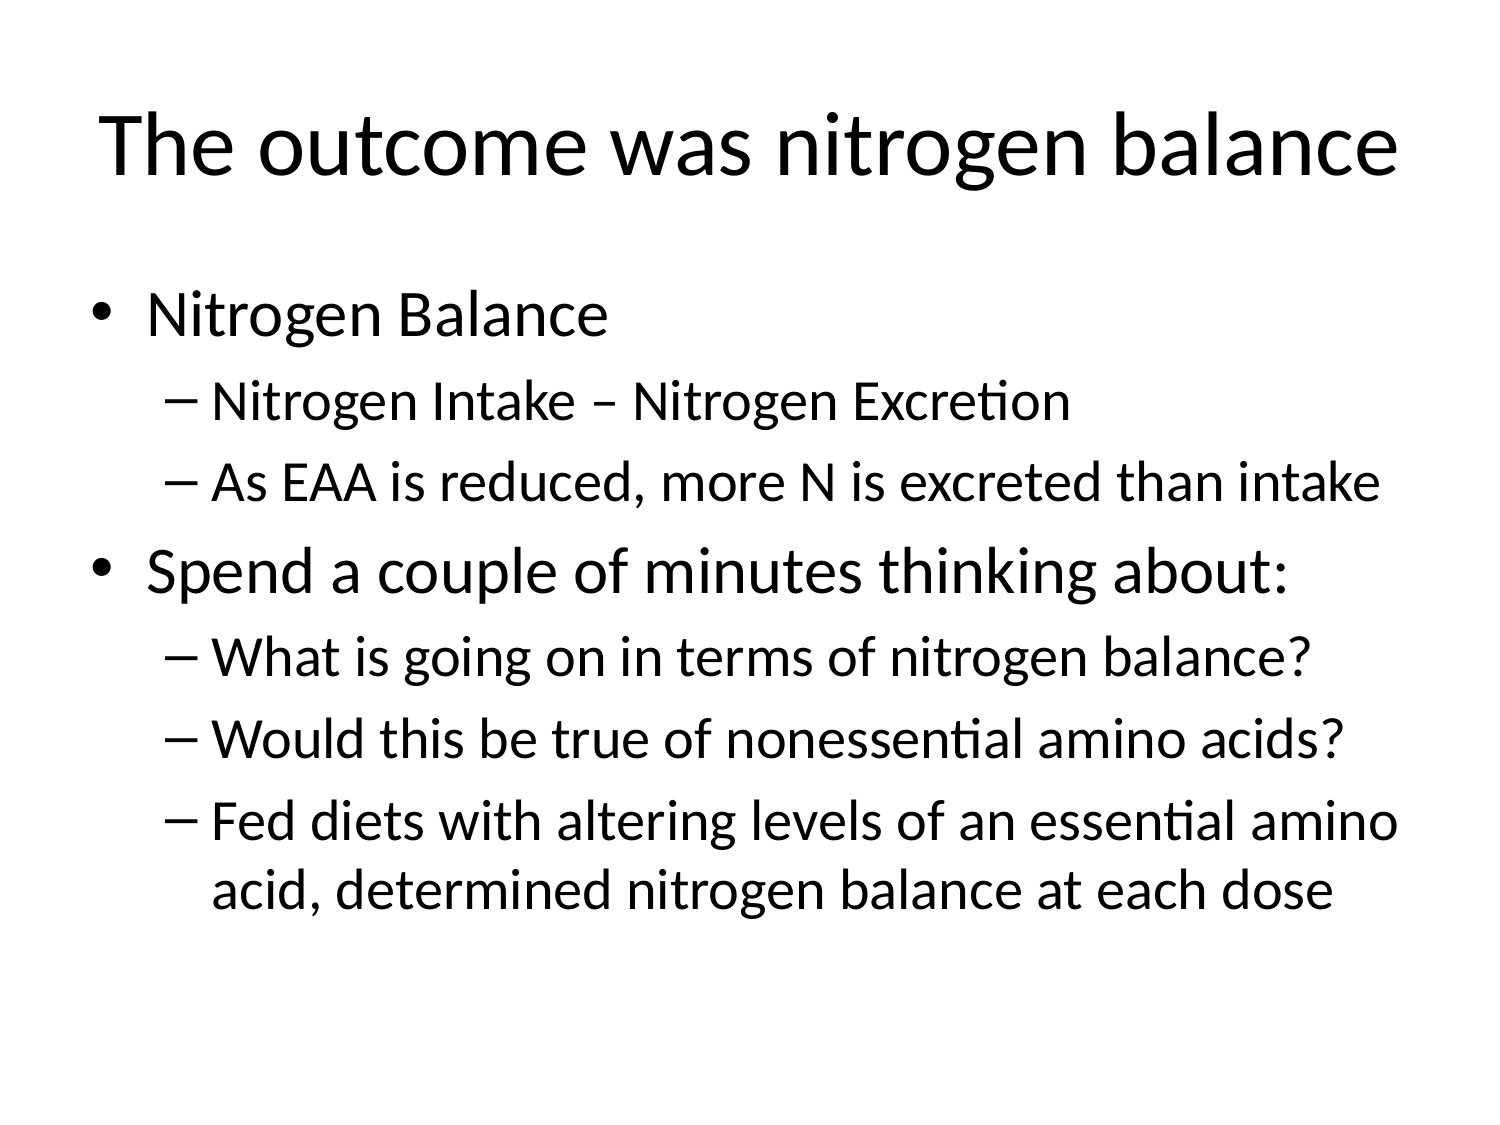

# The outcome was nitrogen balance
Nitrogen Balance
Nitrogen Intake – Nitrogen Excretion
As EAA is reduced, more N is excreted than intake
Spend a couple of minutes thinking about:
What is going on in terms of nitrogen balance?
Would this be true of nonessential amino acids?
Fed diets with altering levels of an essential amino acid, determined nitrogen balance at each dose